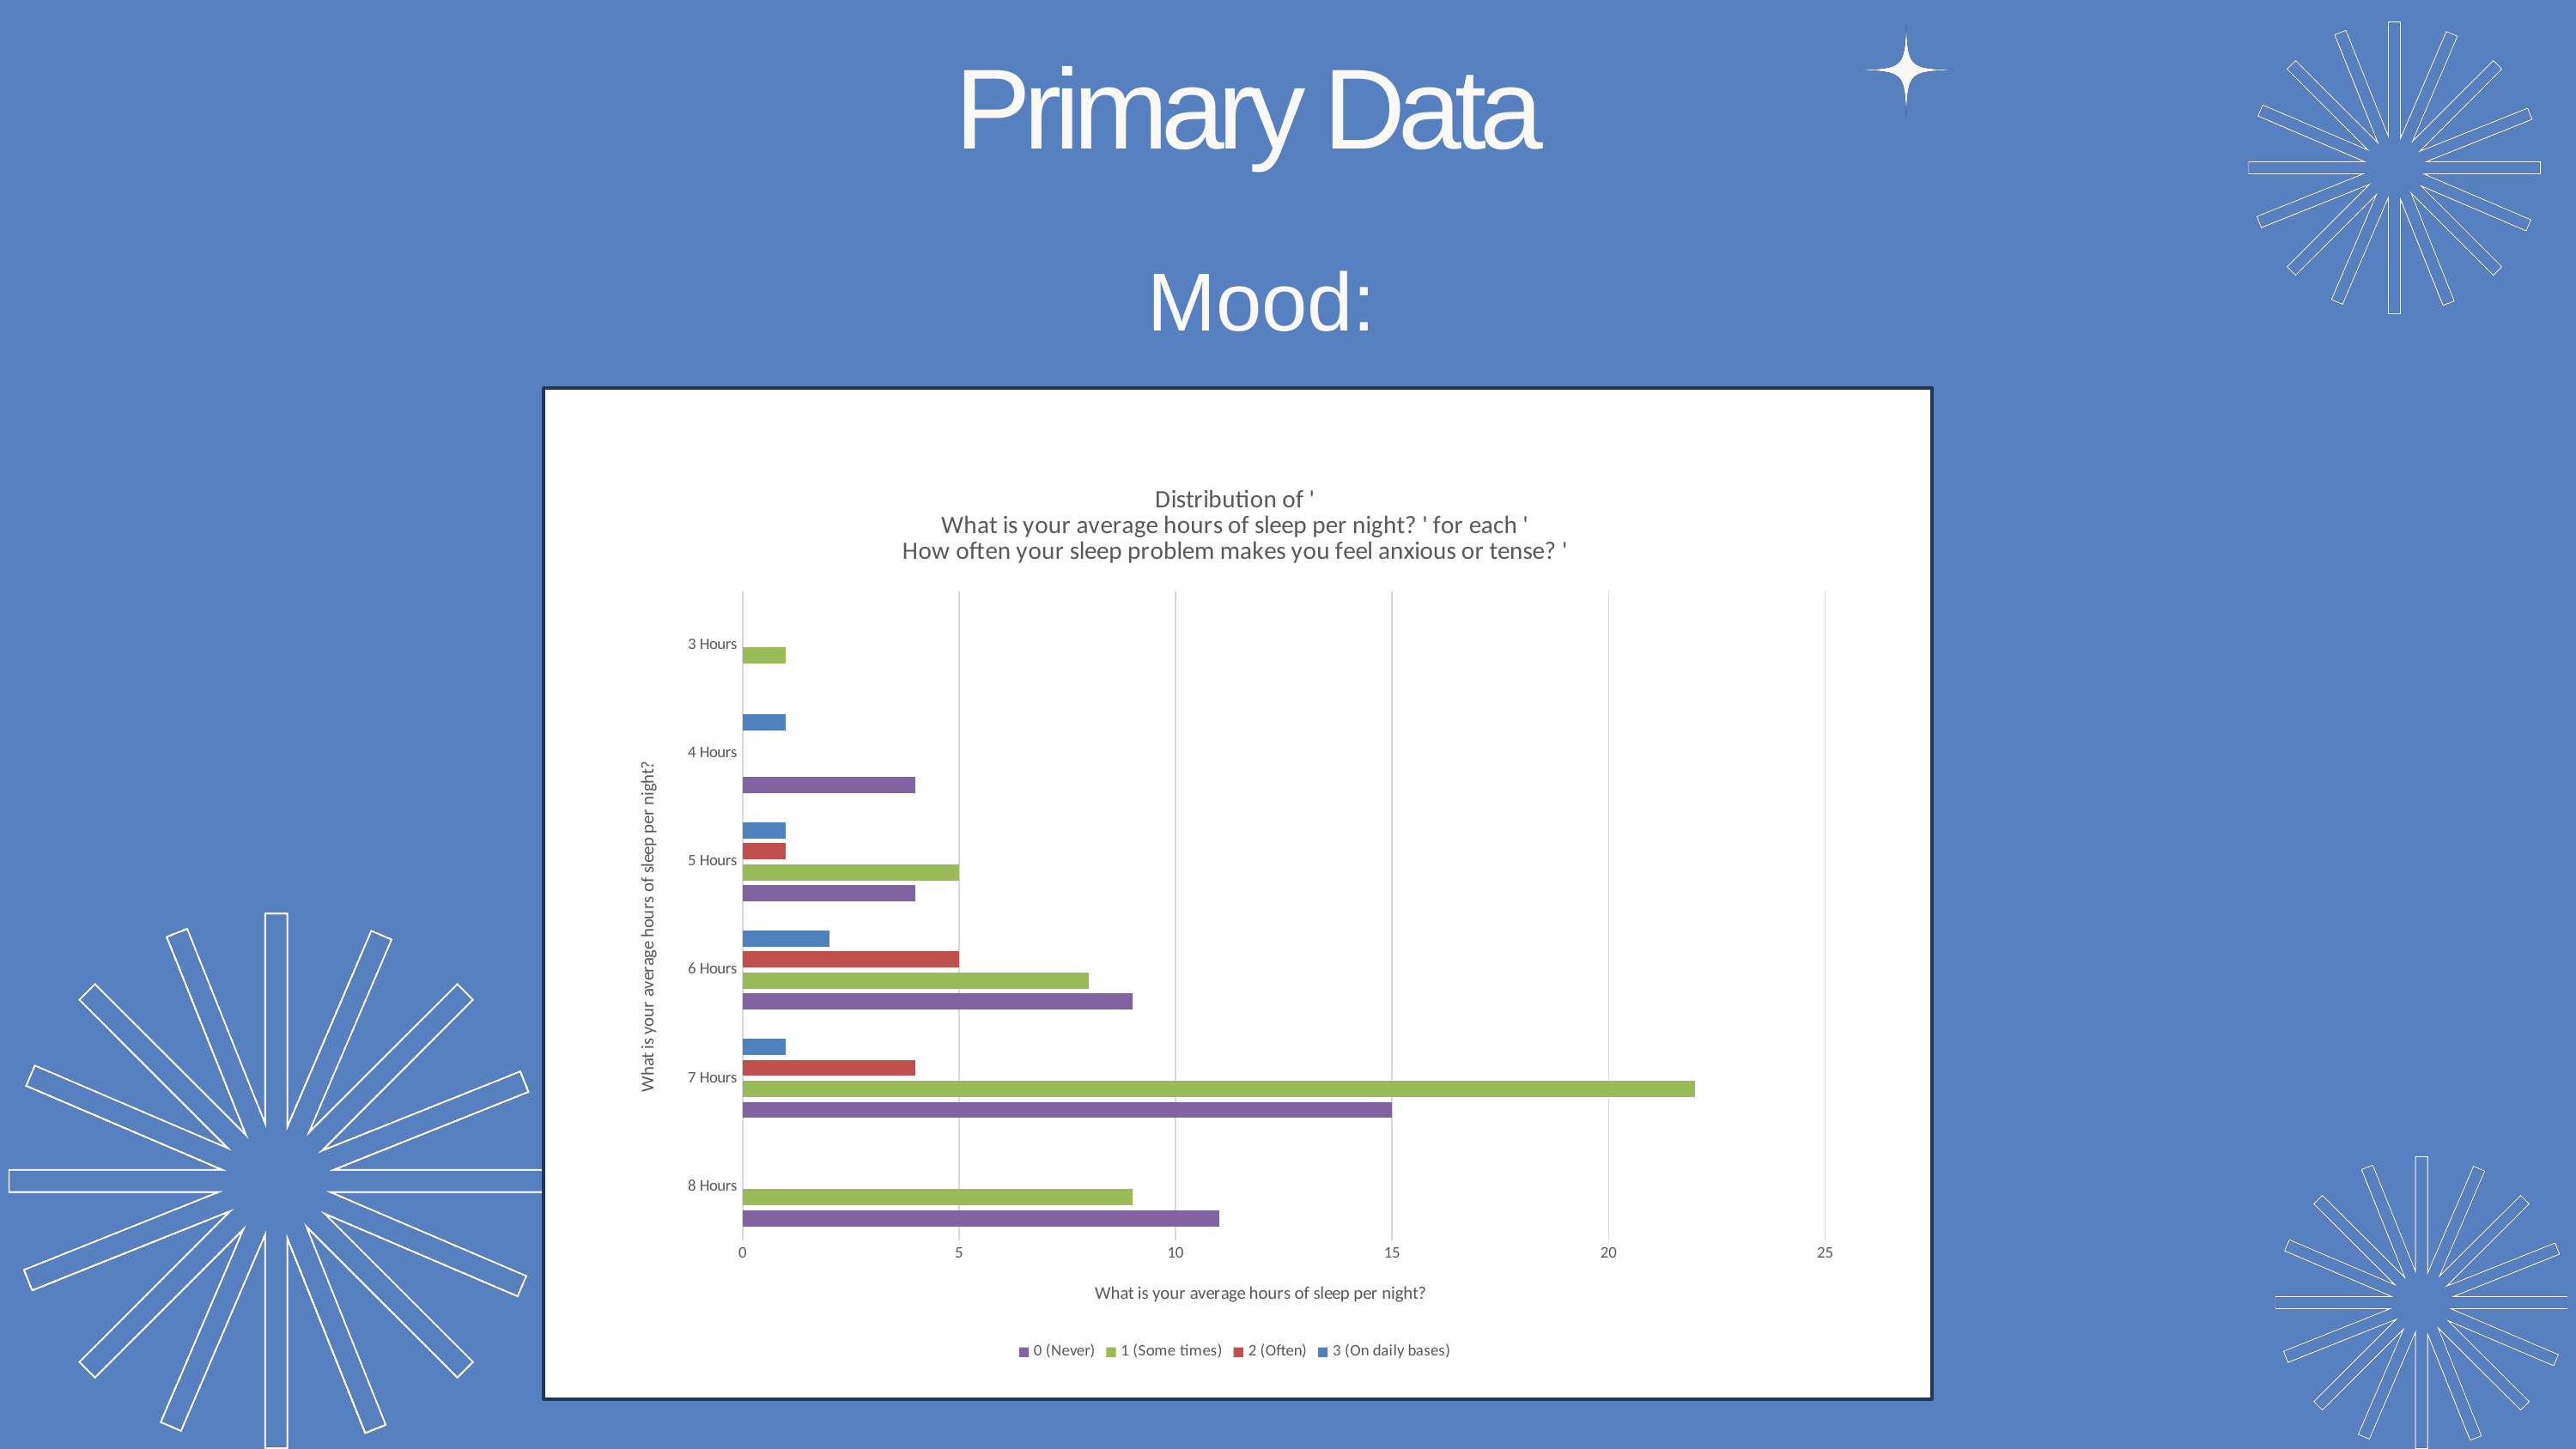

Primary Data
Mood:

### Chart: Distribution of '
What is your average hours of sleep per night? ' for each '
How often your sleep problem makes you feel anxious or tense? '

| Category | 3 (On daily bases) | 2 (Often) | 1 (Some times) | 0 (Never) |
|---|---|---|---|---|
| 3 Hours | None | None | 1.0 | None |
| 4 Hours | 1.0 | None | None | 4.0 |
| 5 Hours | 1.0 | 1.0 | 5.0 | 4.0 |
| 6 Hours | 2.0 | 5.0 | 8.0 | 9.0 |
| 7 Hours | 1.0 | 4.0 | 22.0 | 15.0 |
| 8 Hours | None | None | 9.0 | 11.0 |